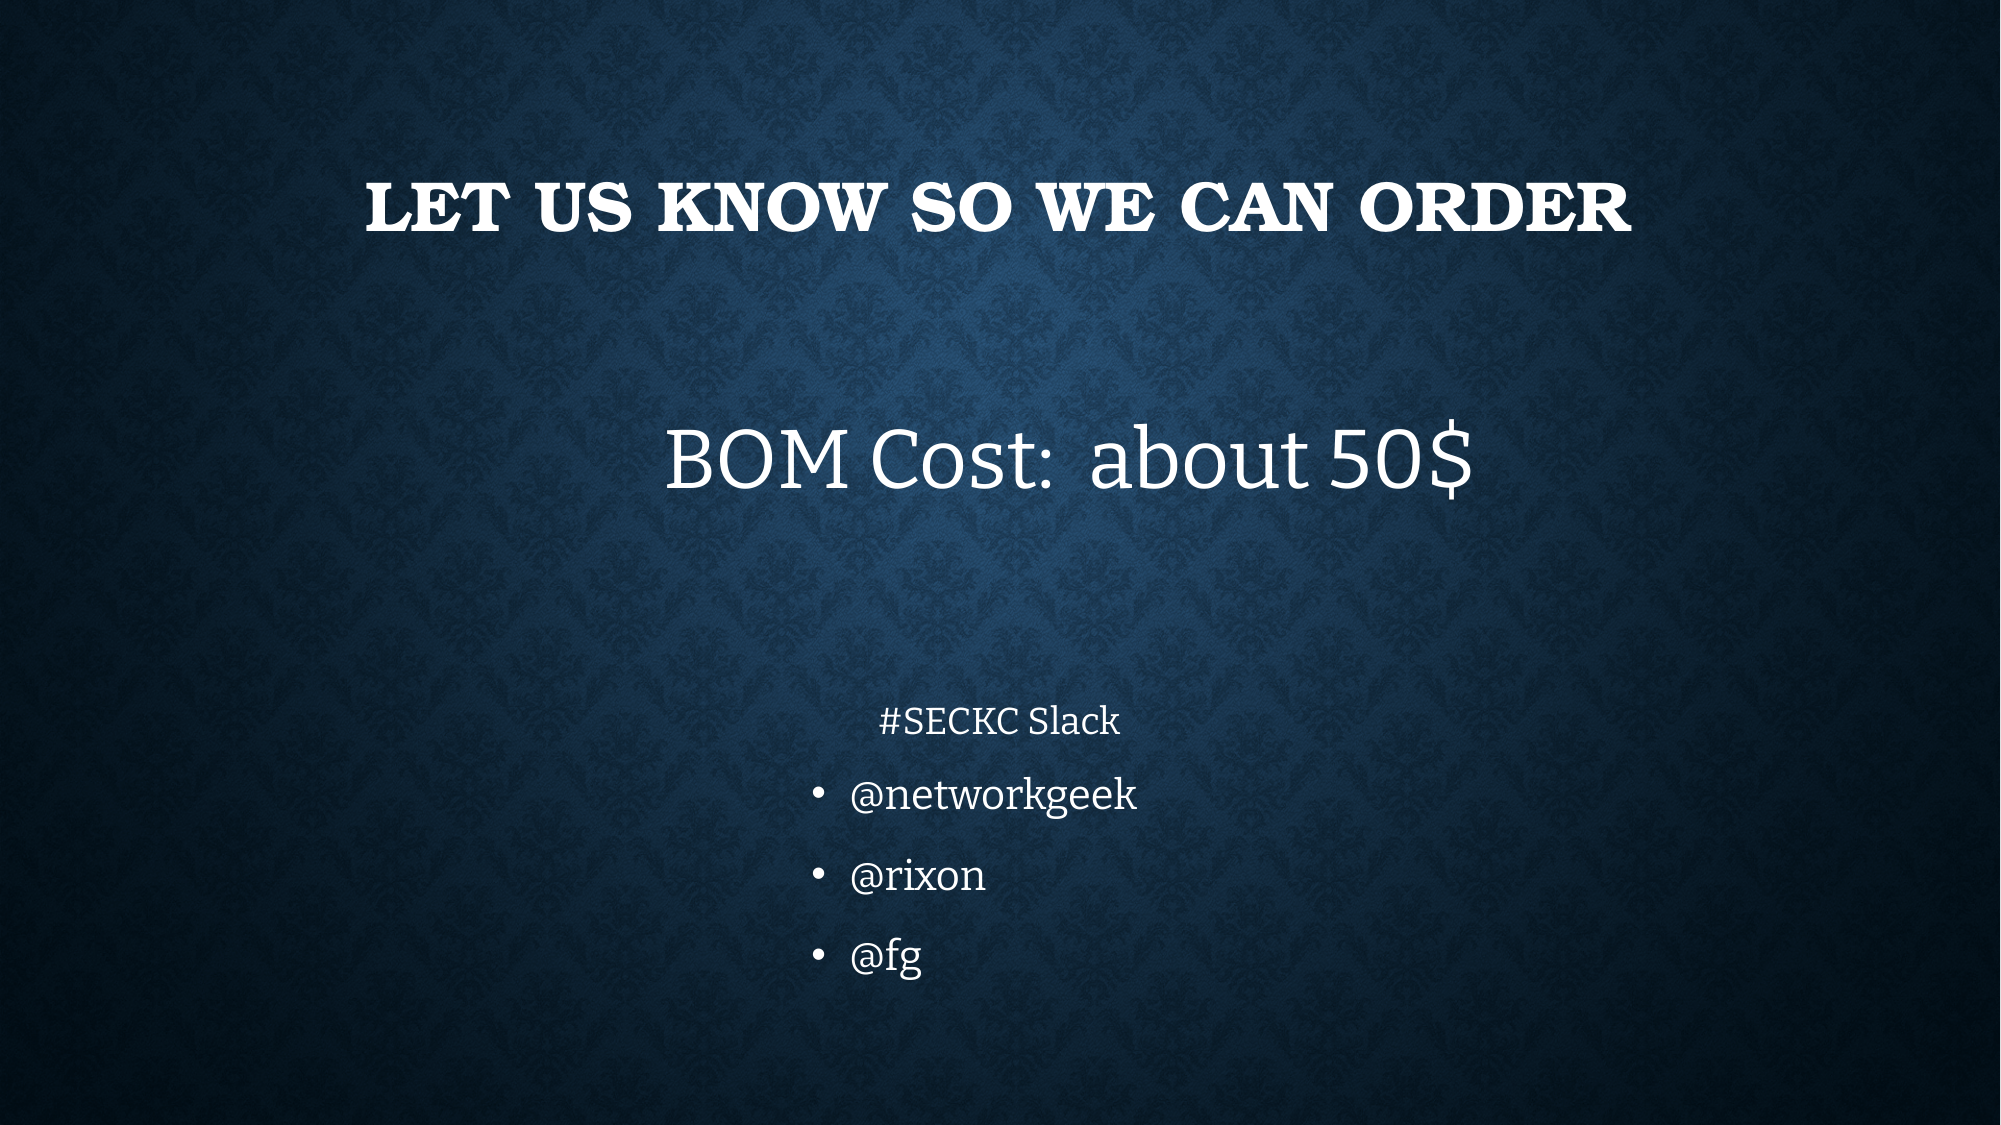

# Let us know so we can order
BOM Cost:  about 50$
#SECKC Slack
@networkgeek
@rixon
@fg